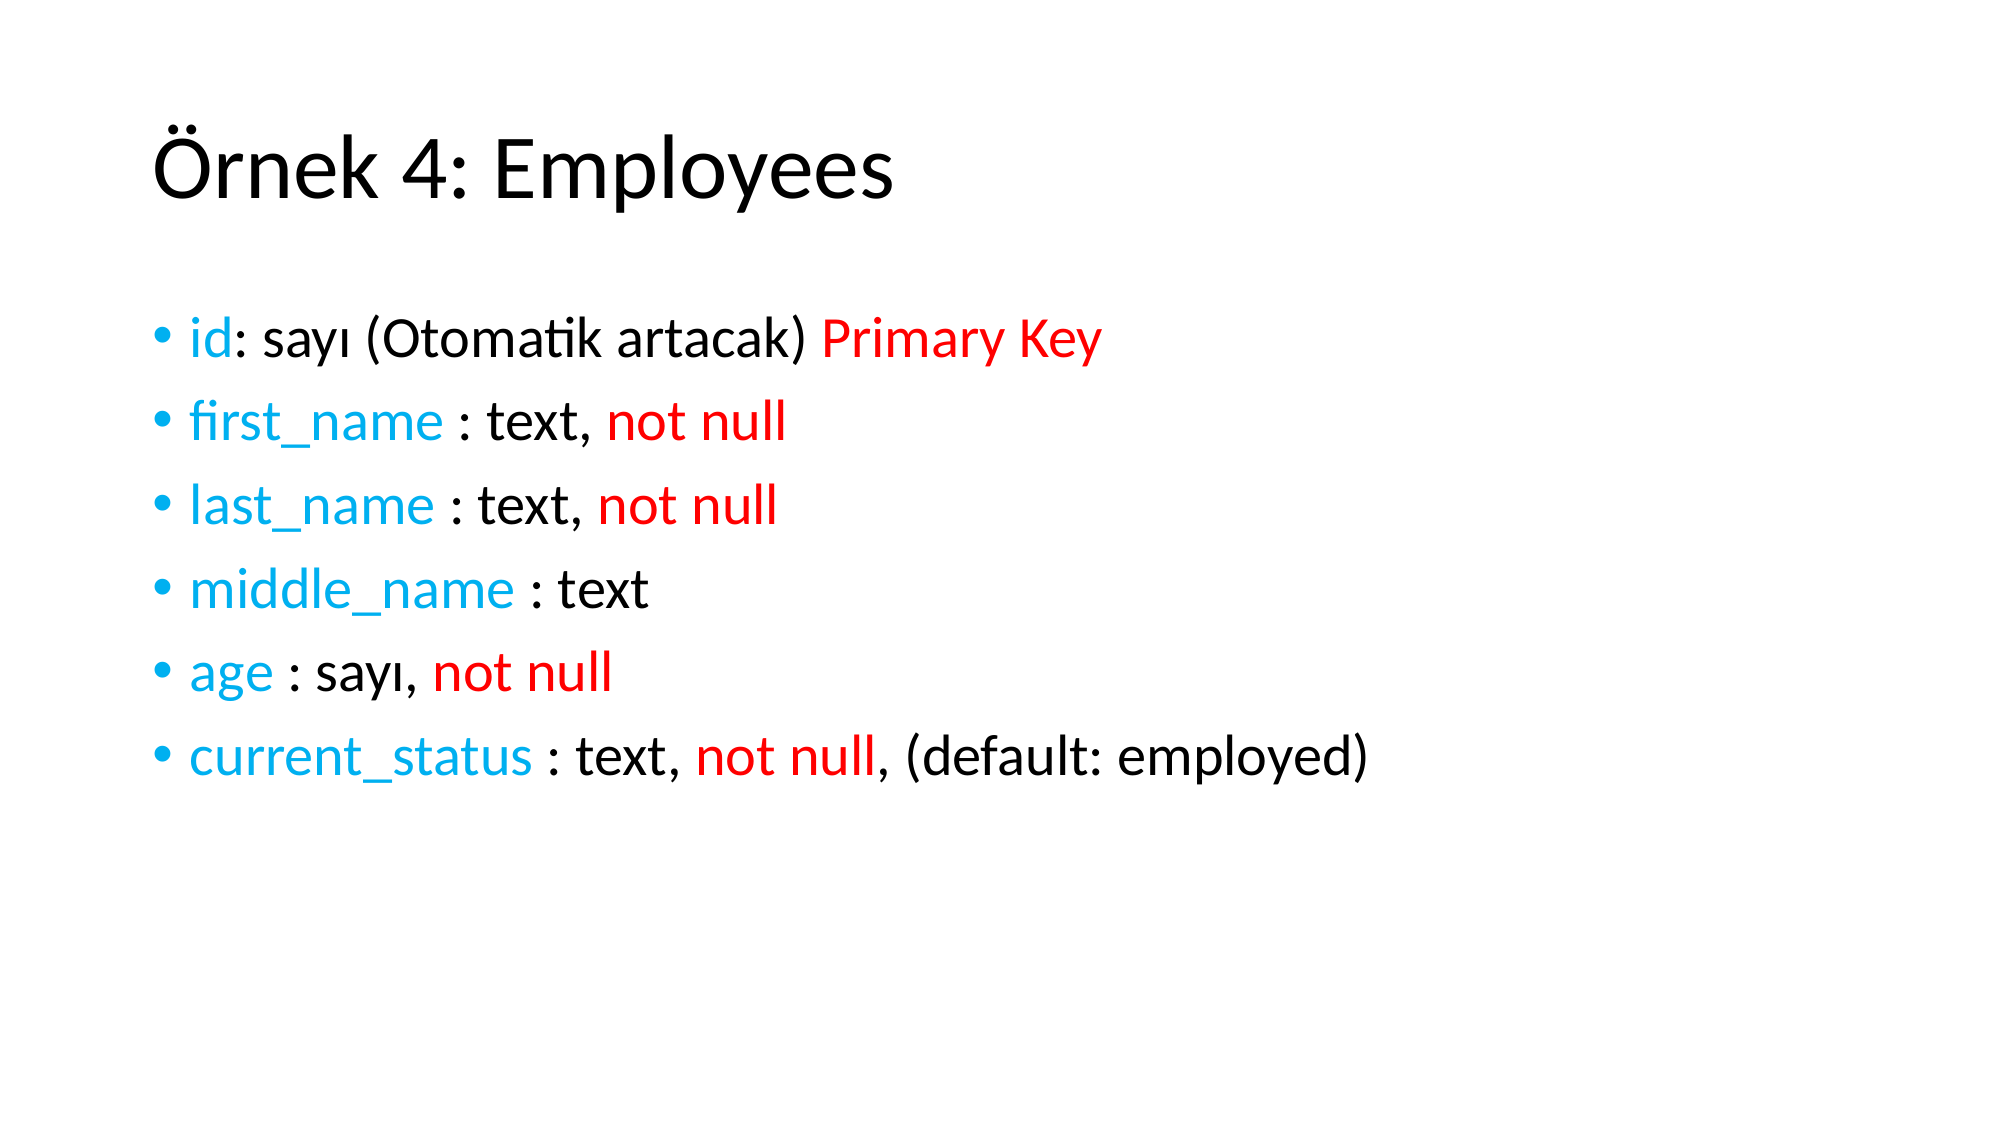

# Örnek 4: Employees
id: sayı (Otomatik artacak) Primary Key
first_name : text, not null
last_name : text, not null
middle_name : text
age : sayı, not null
current_status : text, not null, (default: employed)